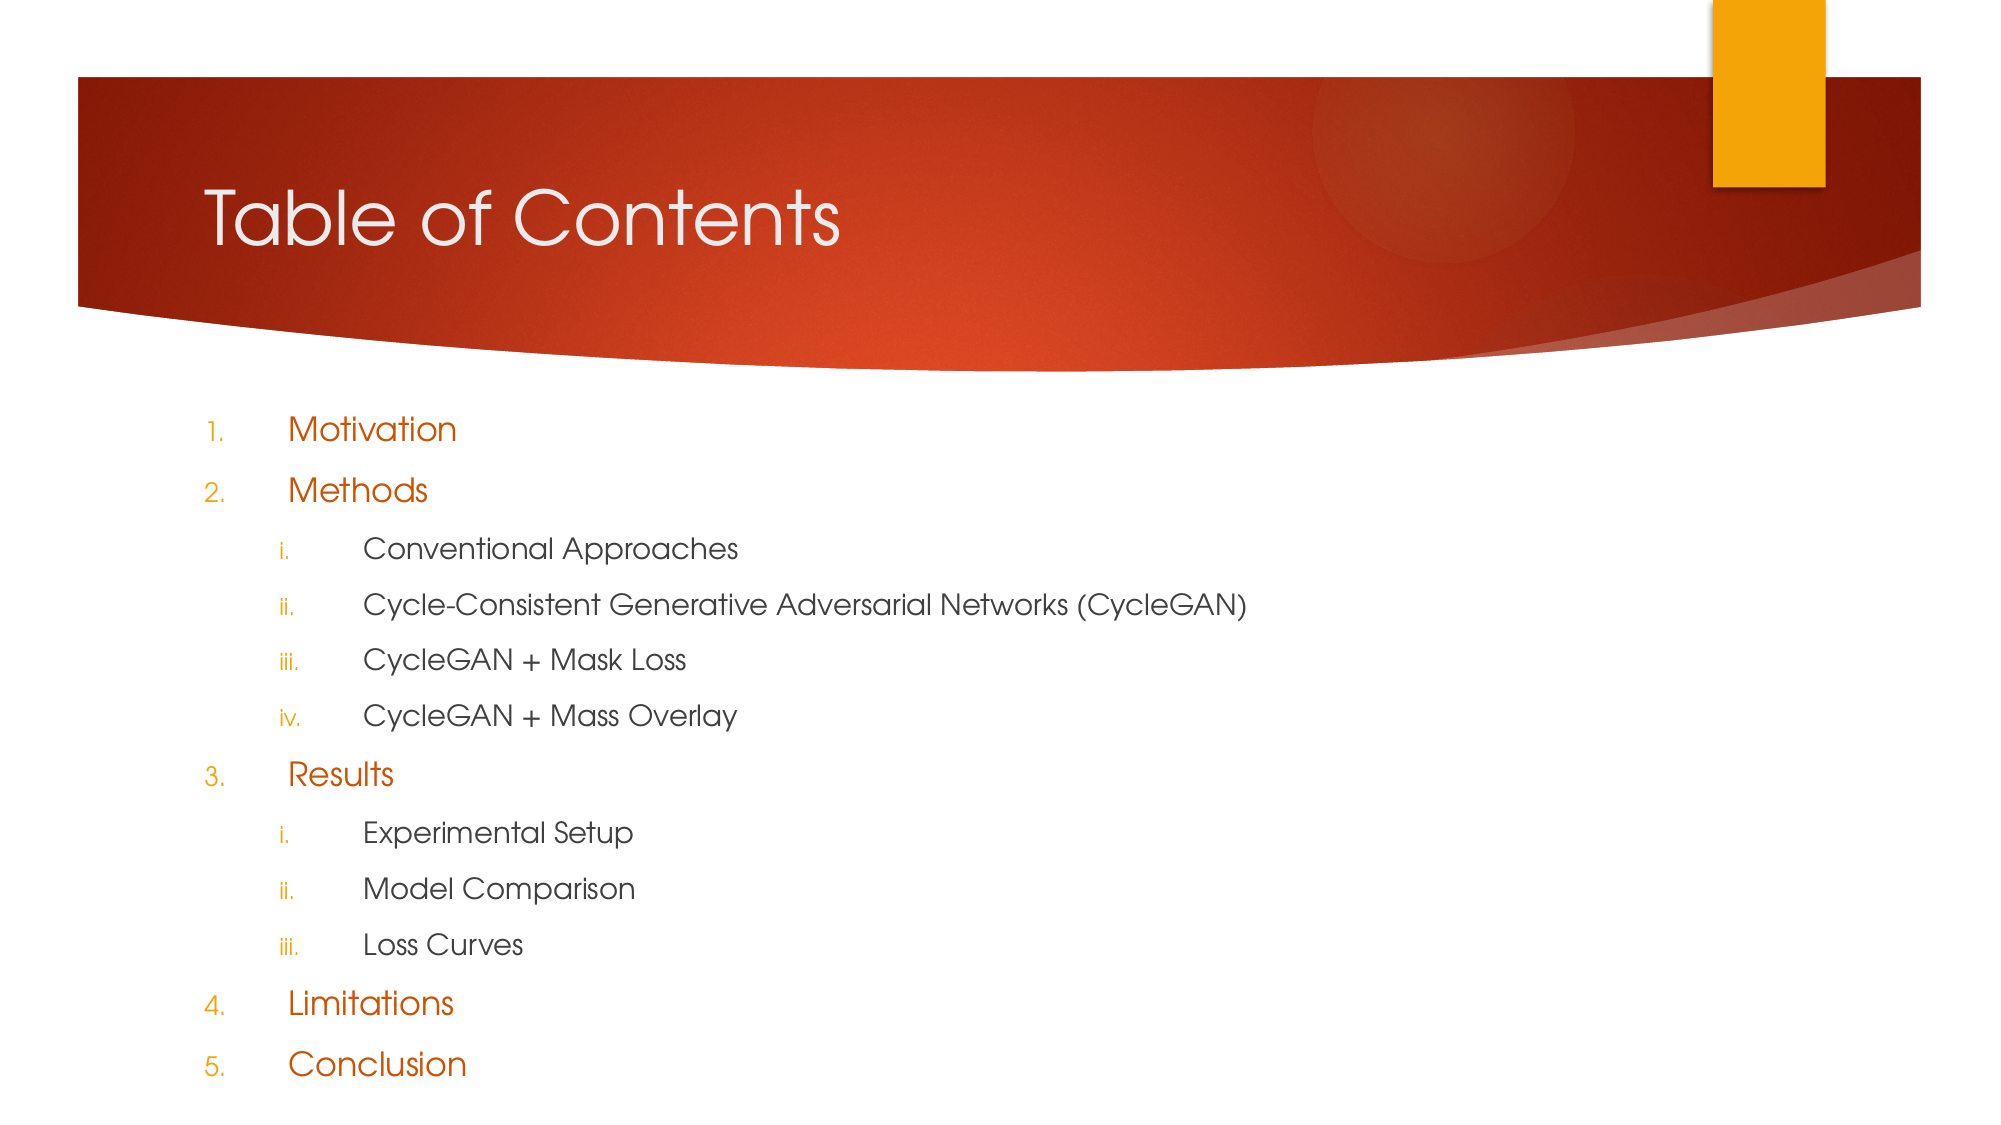

# Table of Contents
Motivation
Methods
Conventional Approaches
Cycle-Consistent Generative Adversarial Networks (CycleGAN)
CycleGAN + Mask Loss
CycleGAN + Mass Overlay
Results
Experimental Setup
Model Comparison
Loss Curves
Limitations
Conclusion